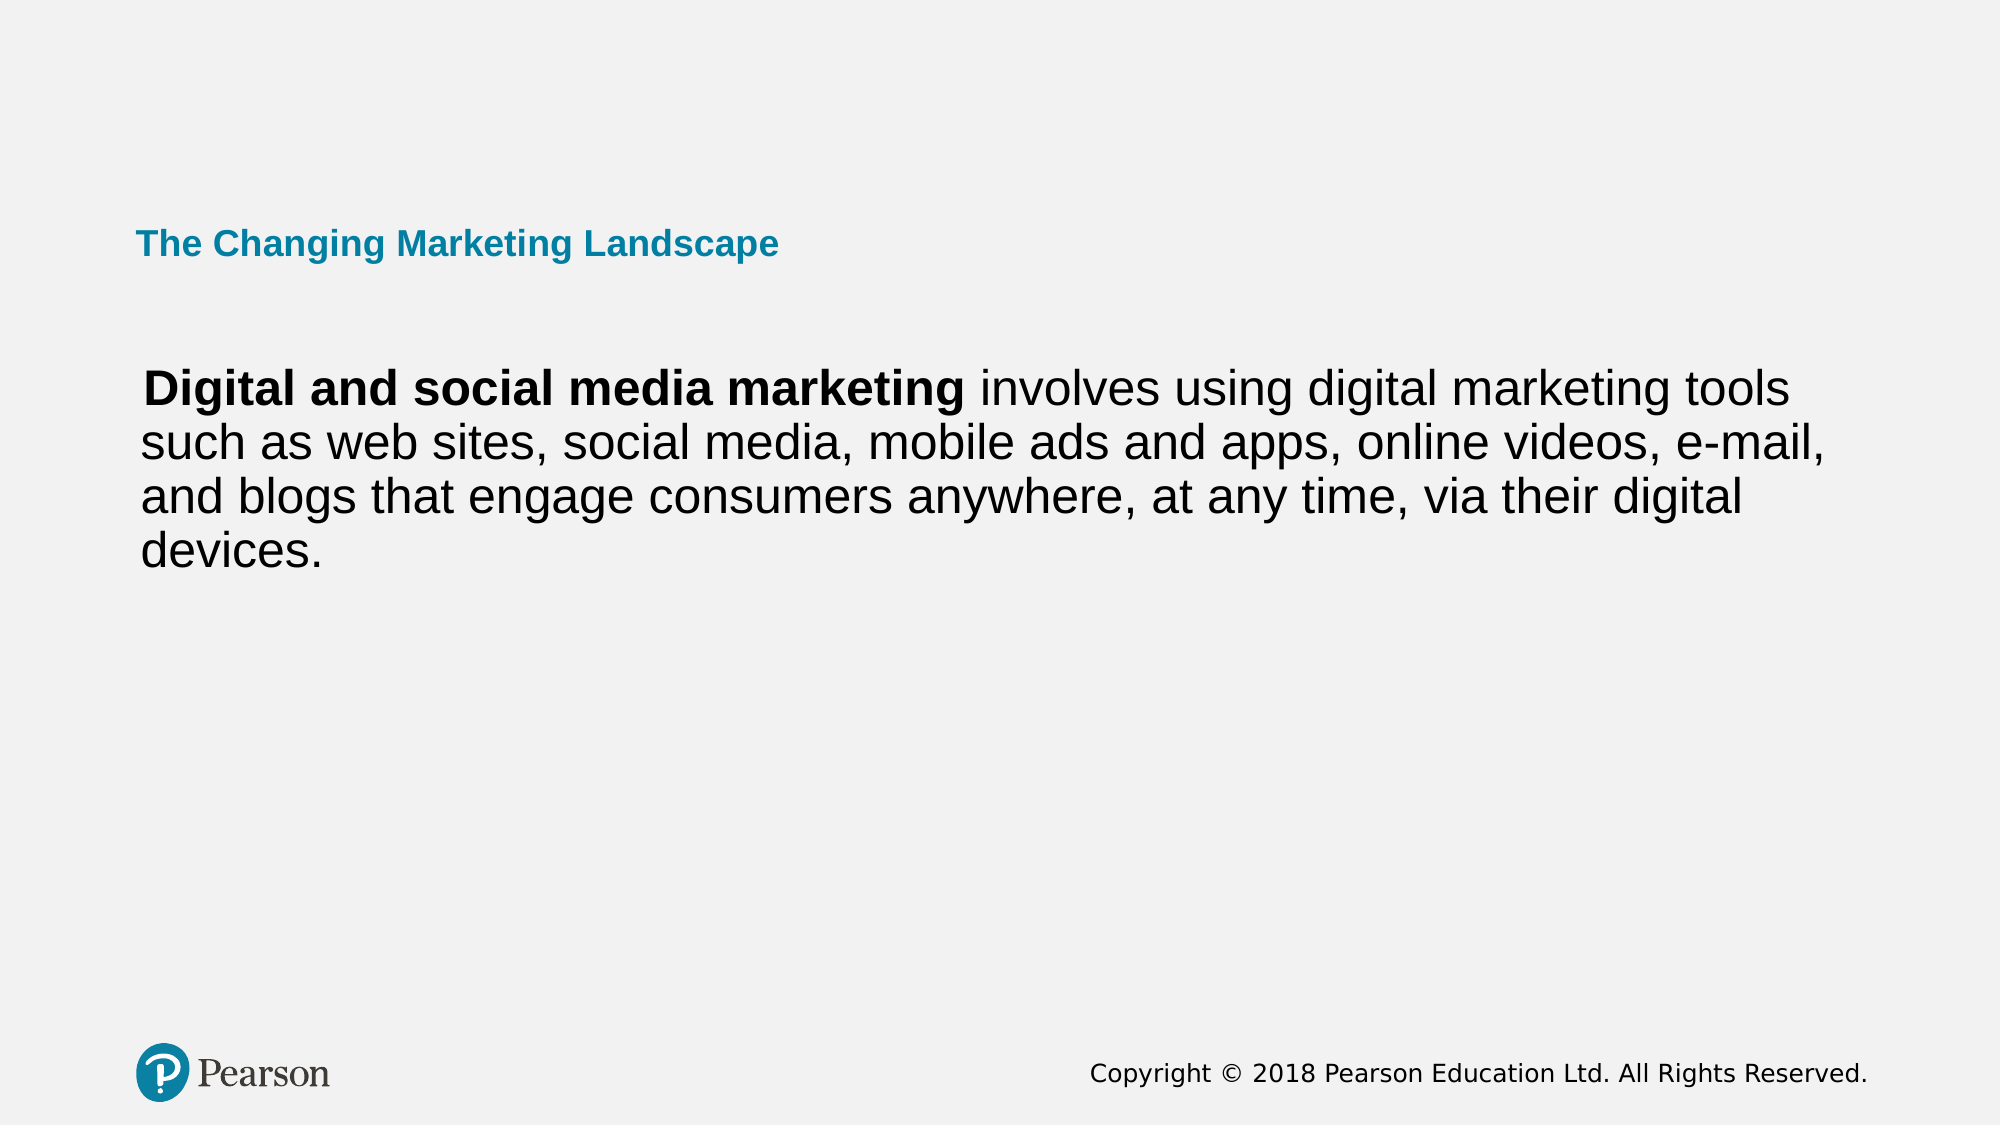

# The Changing Marketing Landscape
  Digital and social media marketing involves using digital marketing tools such as web sites, social media, mobile ads and apps, online videos, e-mail, and blogs that engage consumers anywhere, at any time, via their digital devices.